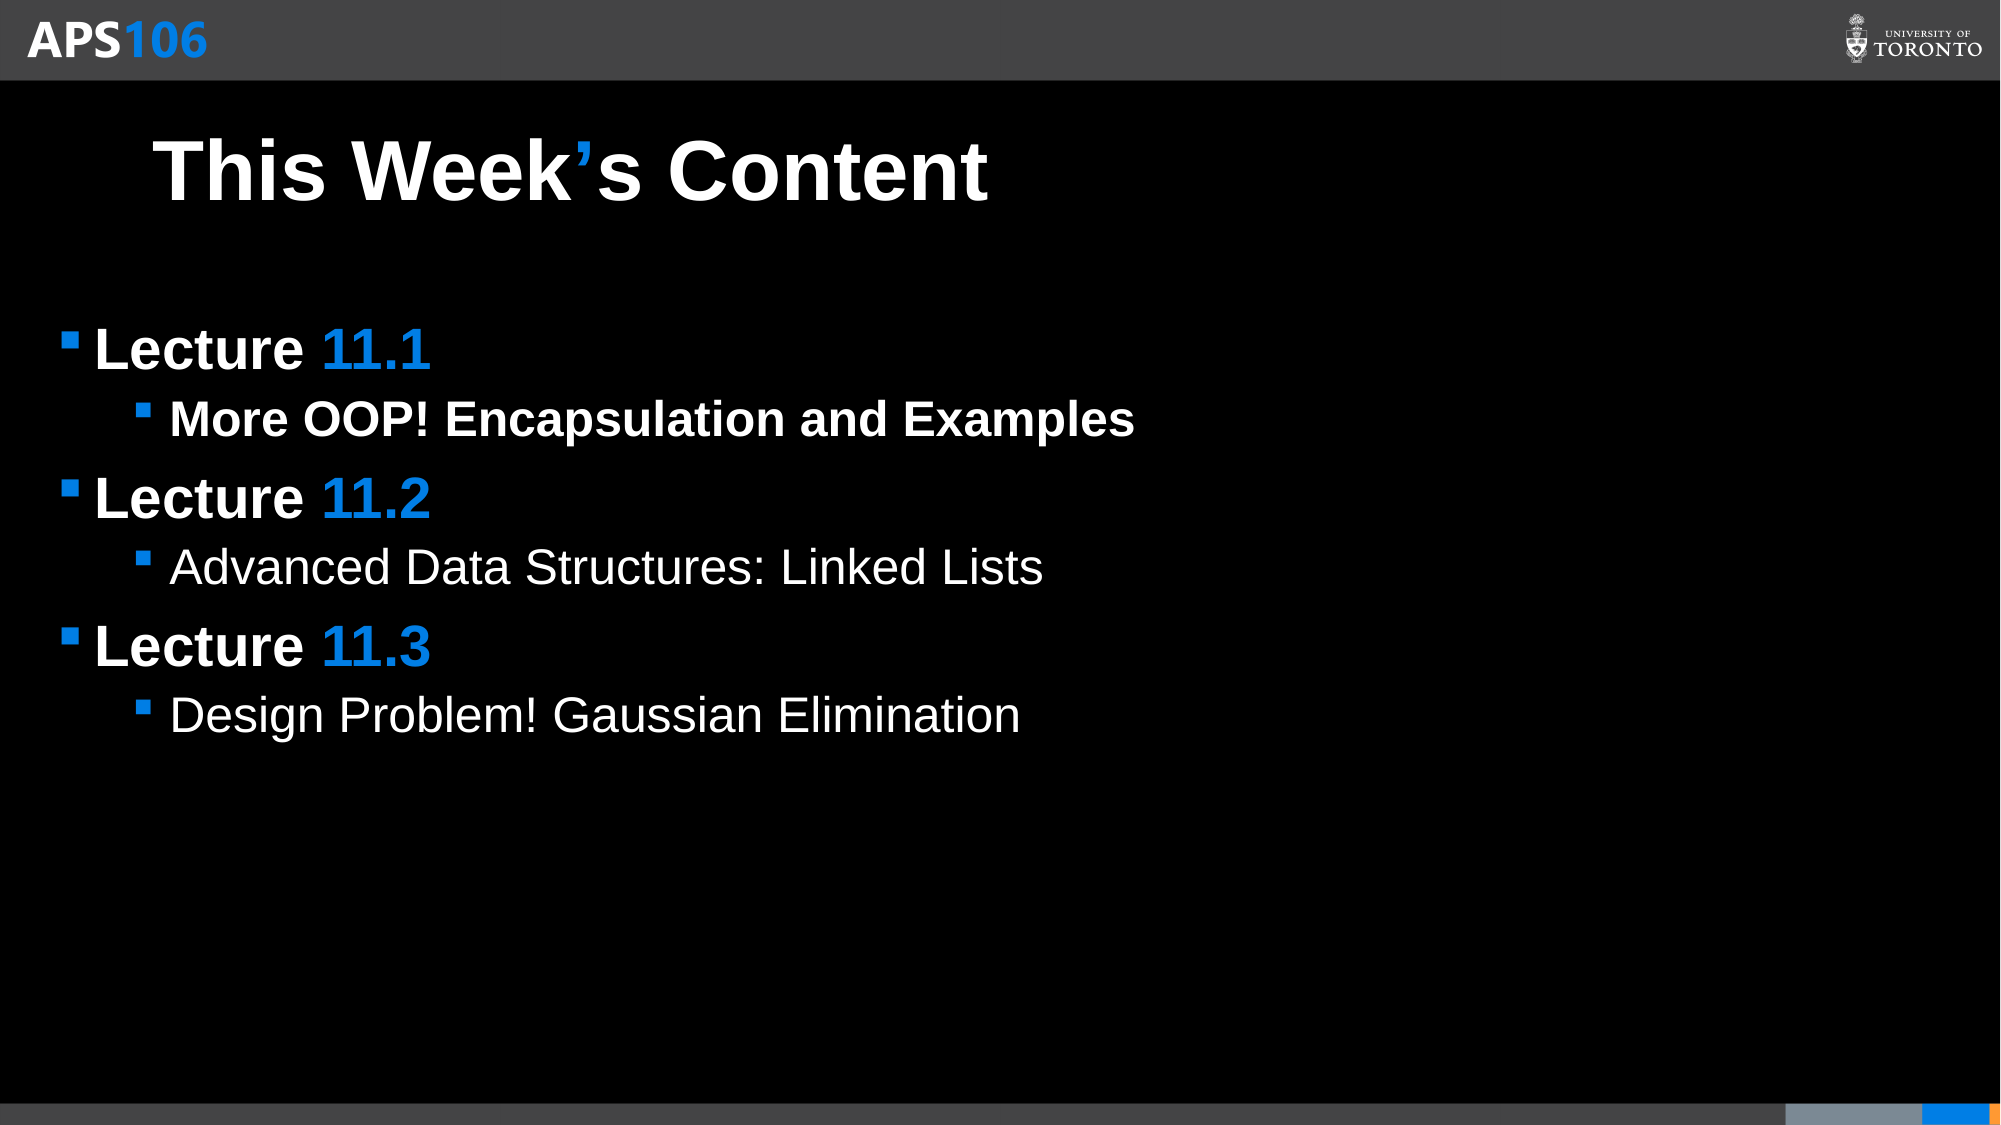

# This Week’s Content
Lecture 11.1
More OOP! Encapsulation and Examples
Lecture 11.2
Advanced Data Structures: Linked Lists
Lecture 11.3
Design Problem! Gaussian Elimination